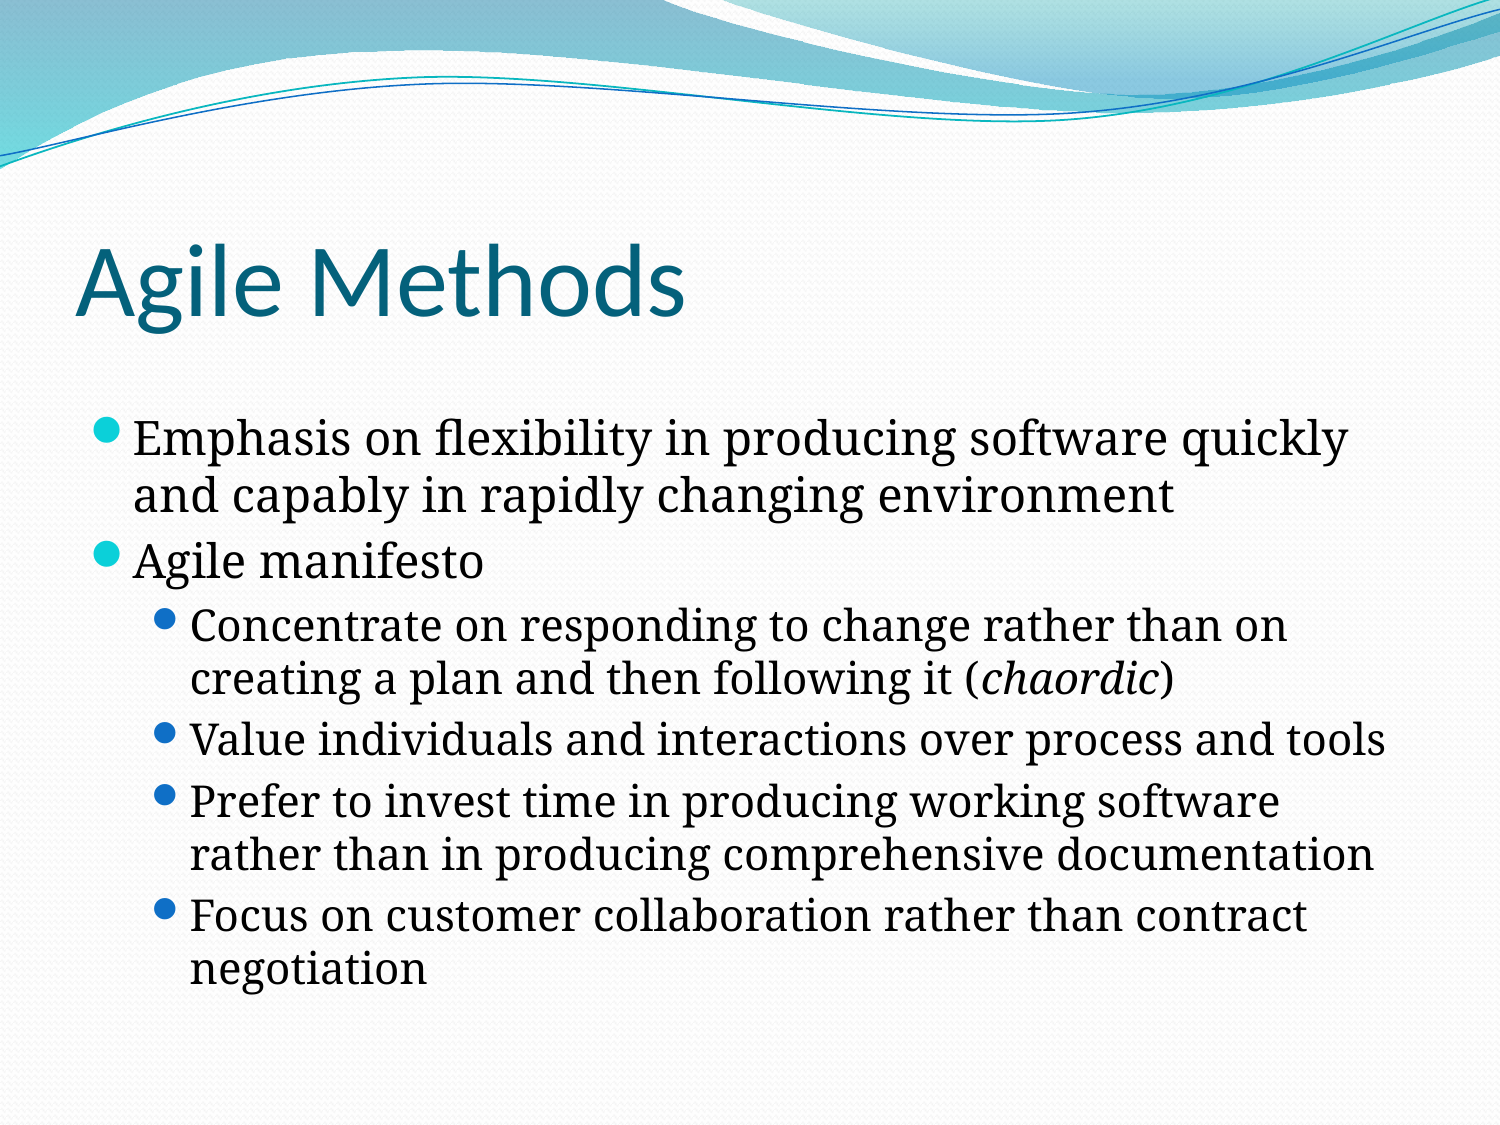

# Agile Methods
Emphasis on flexibility in producing software quickly and capably in rapidly changing environment
Agile manifesto
Concentrate on responding to change rather than on creating a plan and then following it (chaordic)
Value individuals and interactions over process and tools
Prefer to invest time in producing working software rather than in producing comprehensive documentation
Focus on customer collaboration rather than contract negotiation